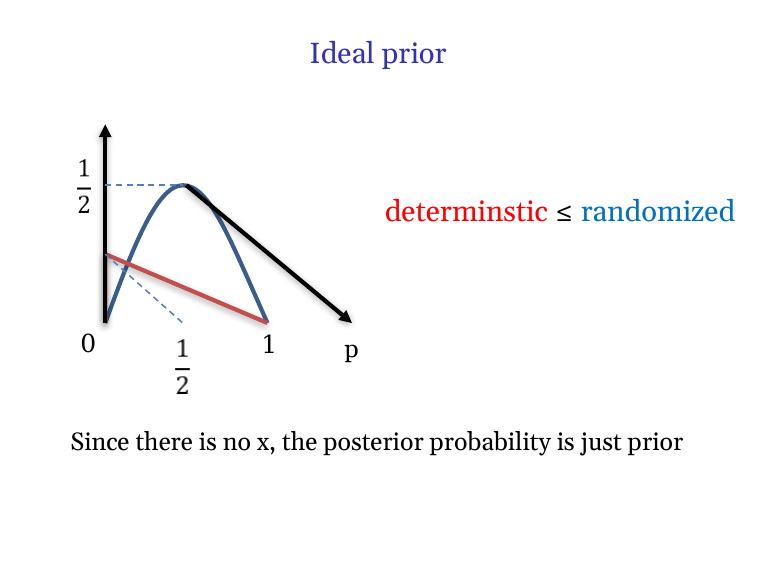

# Ideal prior

determinstic ≤ randomized
0
1
p

Since there is no x, the posterior probability is just prior